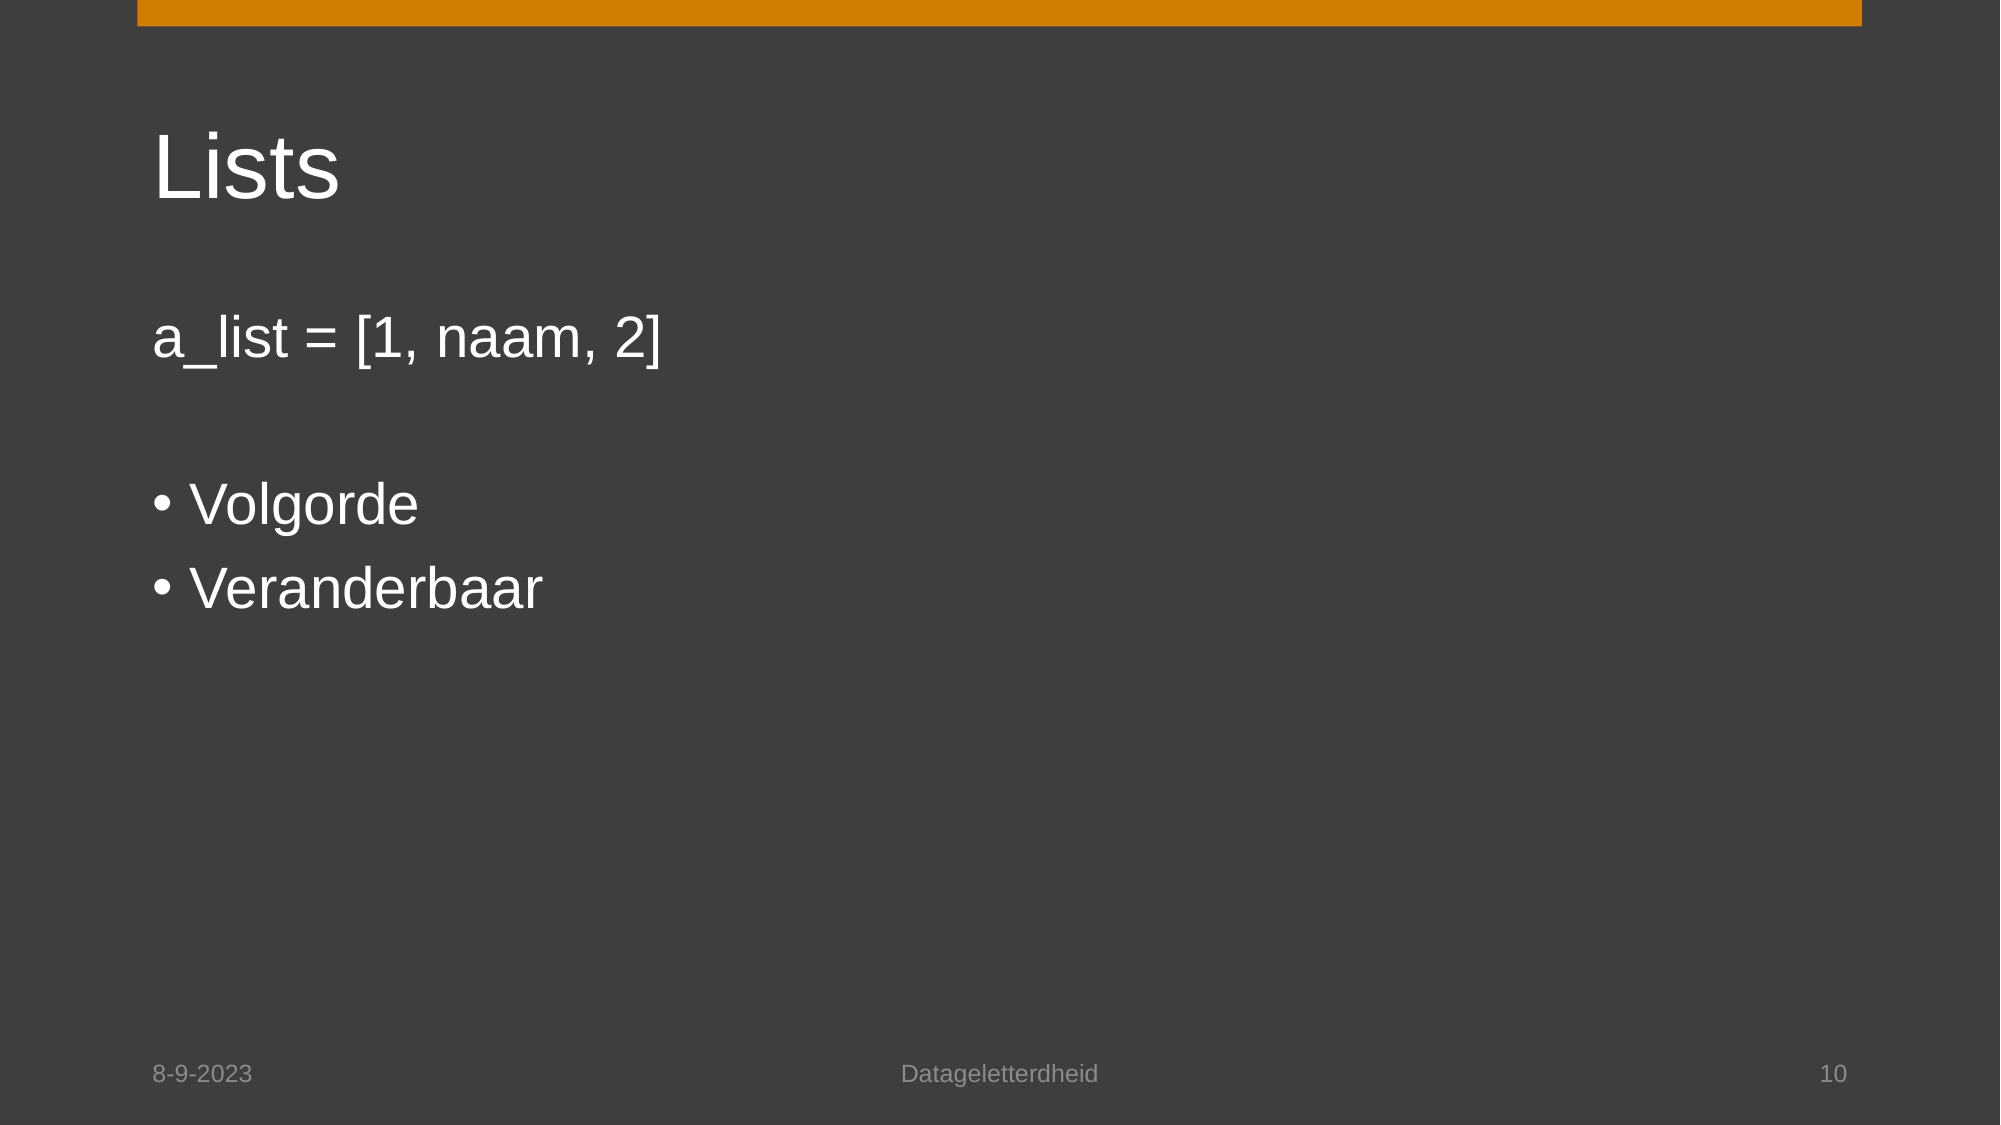

# Lists
a_list = [1, naam, 2]

Volgorde
Veranderbaar

8-9-2023
Datageletterdheid
10